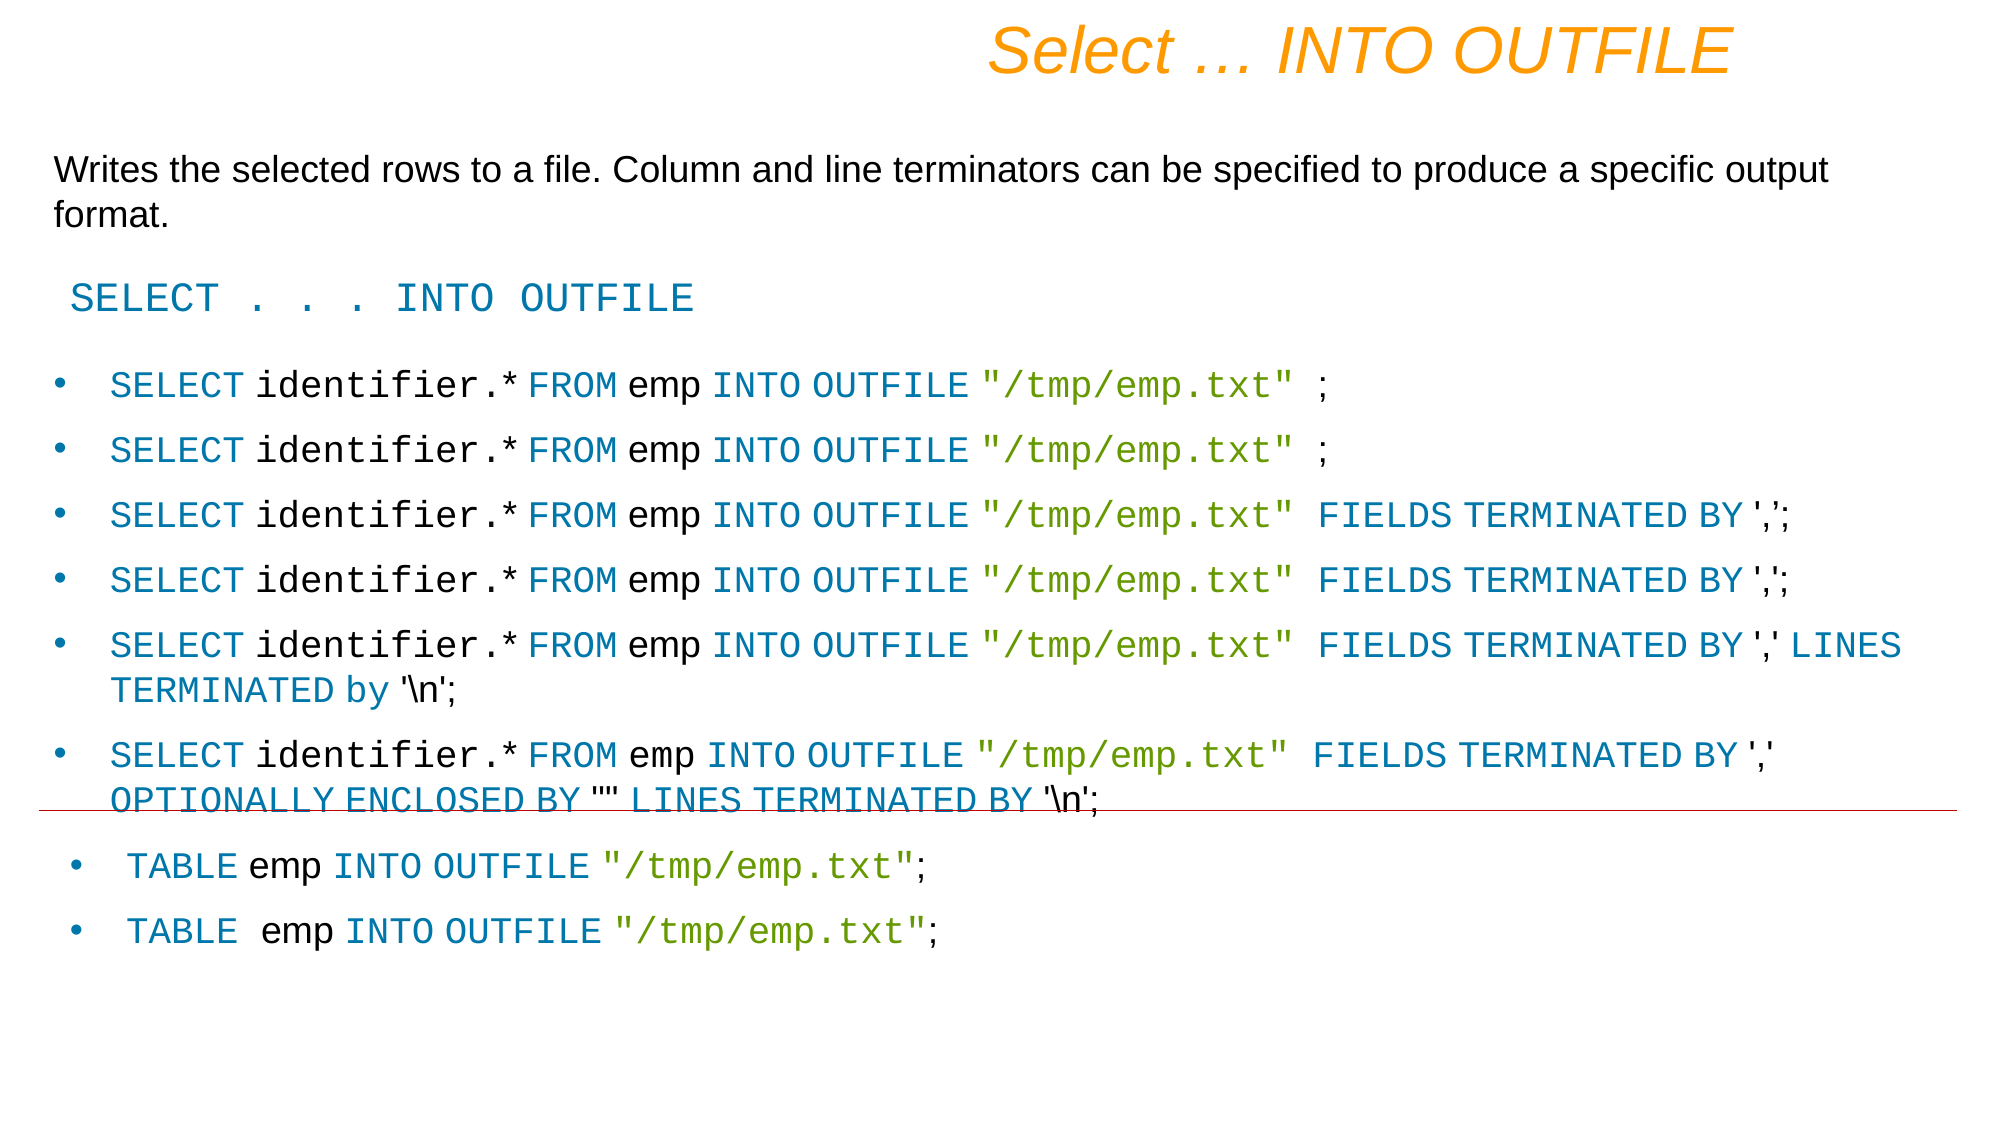

Select … INTO OUTFILE
Writes the selected rows to a file. Column and line terminators can be specified to produce a specific output format.
SELECT . . . INTO OUTFILE
SELECT identifier.* FROM emp INTO OUTFILE "/tmp/emp.txt" ;

SELECT identifier.* FROM emp INTO OUTFILE "/tmp/emp.txt" ;

SELECT identifier.* FROM emp INTO OUTFILE "/tmp/emp.txt" FIELDS TERMINATED BY ',’;

SELECT identifier.* FROM emp INTO OUTFILE "/tmp/emp.txt" FIELDS TERMINATED BY ',';

SELECT identifier.* FROM emp INTO OUTFILE "/tmp/emp.txt" FIELDS TERMINATED BY ',' LINES TERMINATED by '\n';

SELECT identifier.* FROM emp INTO OUTFILE "/tmp/emp.txt" FIELDS TERMINATED BY ',' OPTIONALLY ENCLOSED BY '"' LINES TERMINATED BY '\n';
TABLE emp INTO OUTFILE "/tmp/emp.txt";

TABLE emp INTO OUTFILE "/tmp/emp.txt";